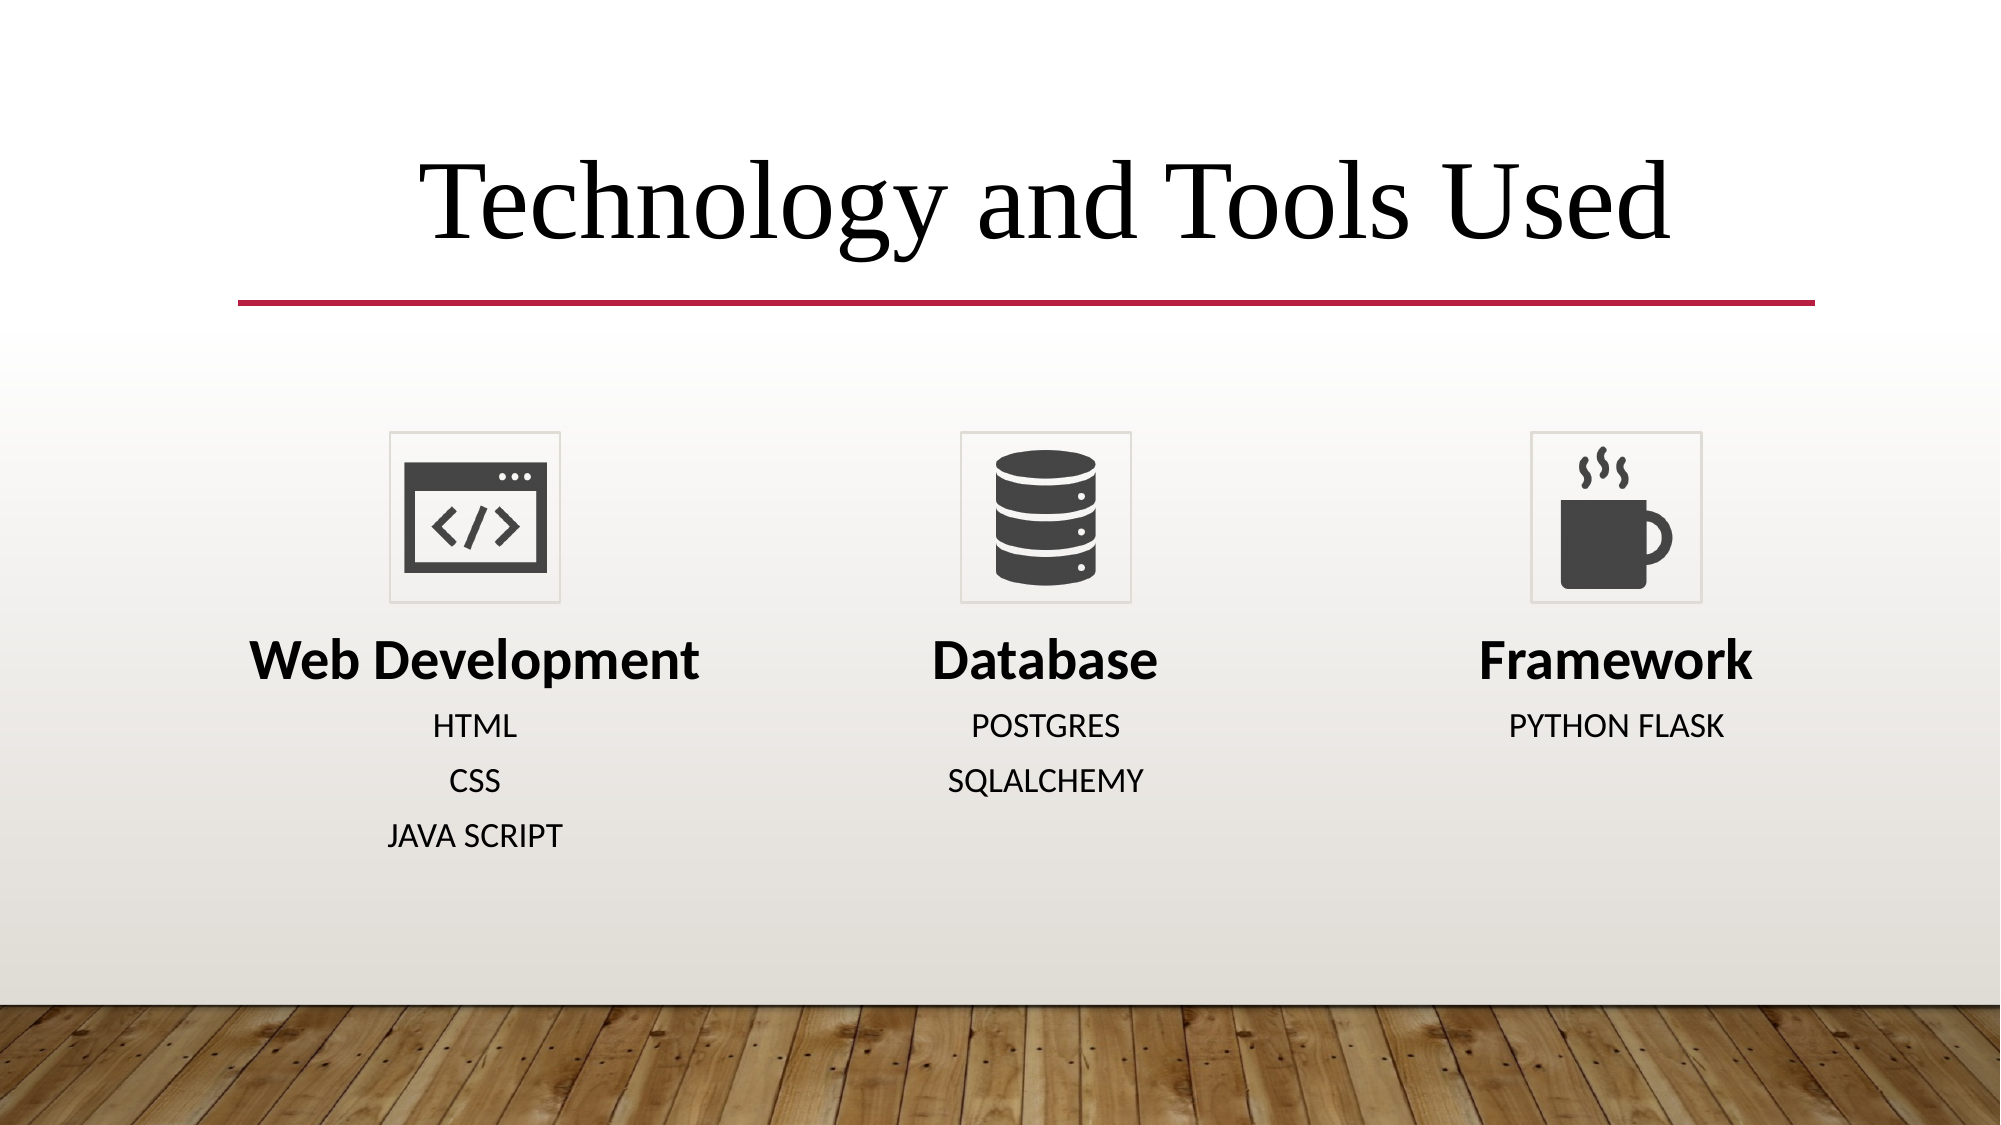

Technology and Tools Used
Web Development
HTML
CSS
JAVA SCRIPT
Database
POSTGRES
SQLALCHEMY
Framework
PYTHON FLASK